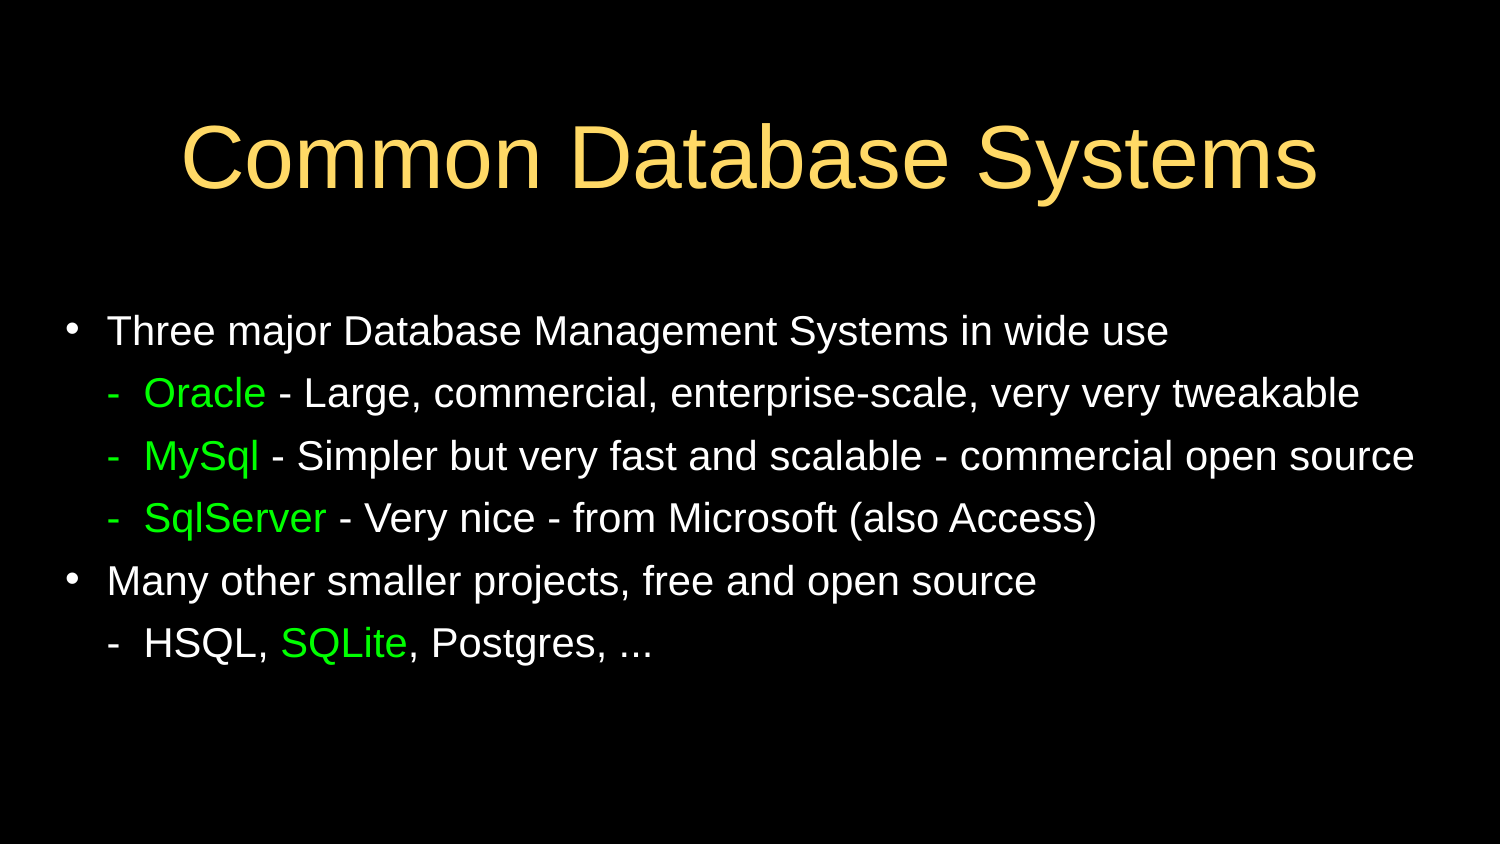

# Common Database Systems
Three major Database Management Systems in wide use
-  Oracle - Large, commercial, enterprise-scale, very very tweakable
-  MySql - Simpler but very fast and scalable - commercial open source
-  SqlServer - Very nice - from Microsoft (also Access)
Many other smaller projects, free and open source
-  HSQL, SQLite, Postgres, ...